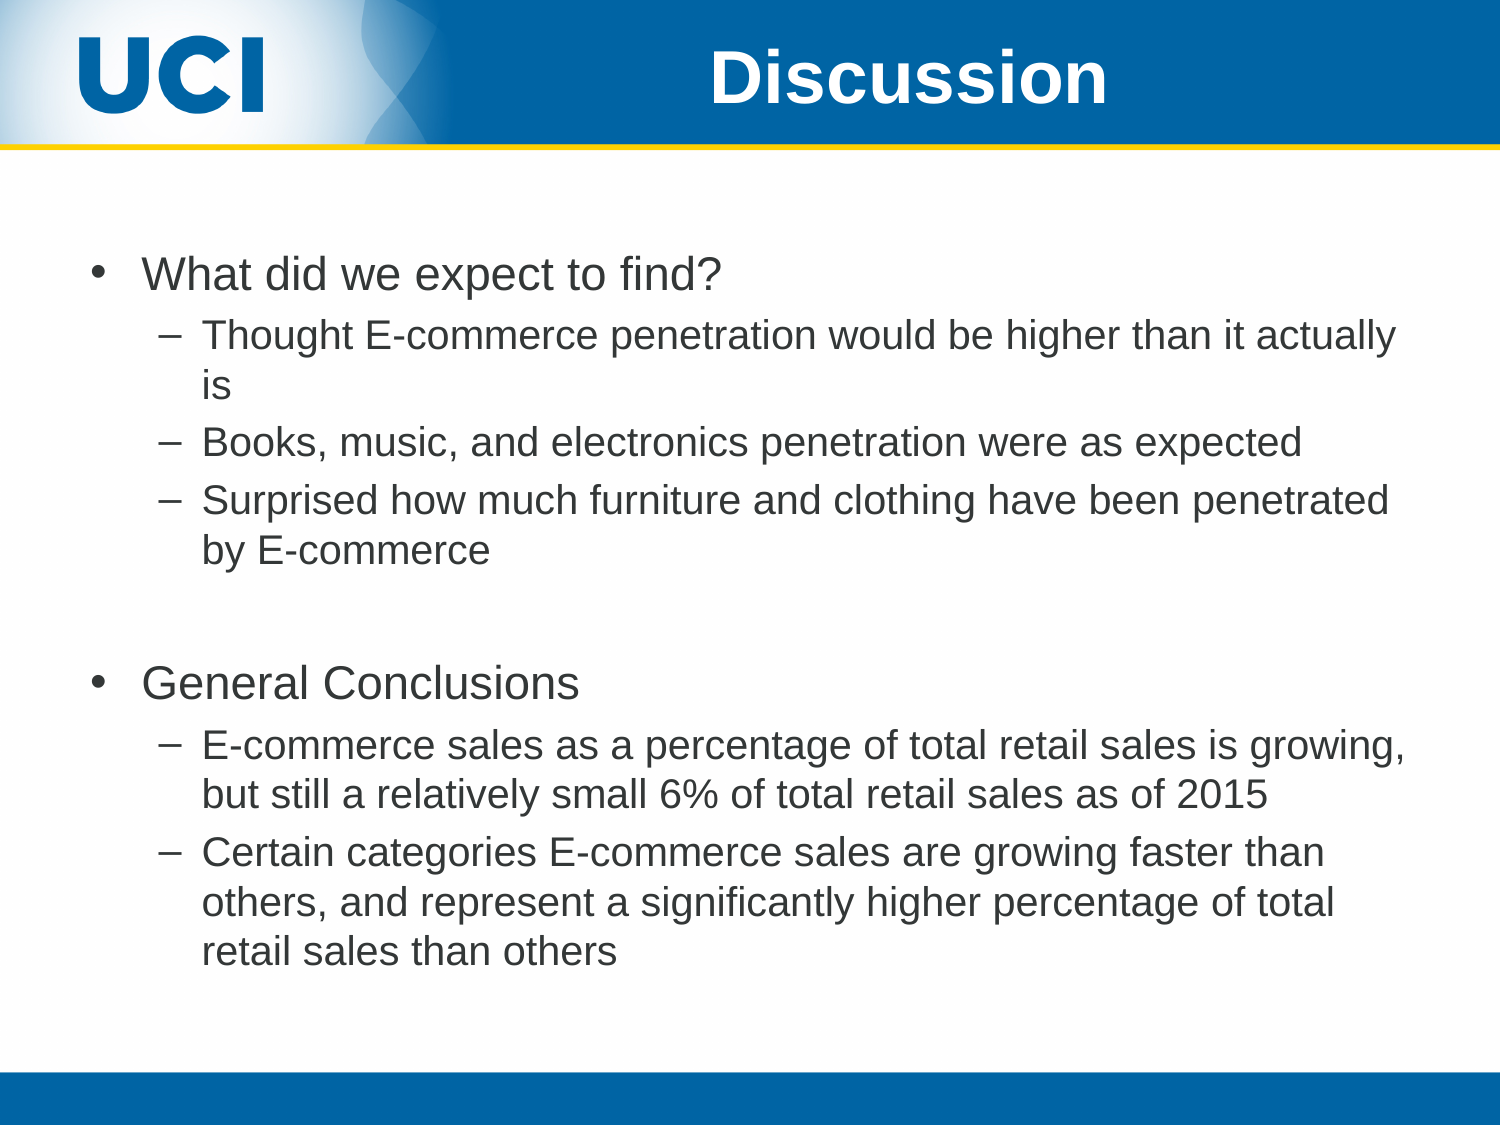

# Discussion
What did we expect to find?
Thought E-commerce penetration would be higher than it actually is
Books, music, and electronics penetration were as expected
Surprised how much furniture and clothing have been penetrated by E-commerce

General Conclusions
E-commerce sales as a percentage of total retail sales is growing, but still a relatively small 6% of total retail sales as of 2015
Certain categories E-commerce sales are growing faster than others, and represent a significantly higher percentage of total retail sales than others